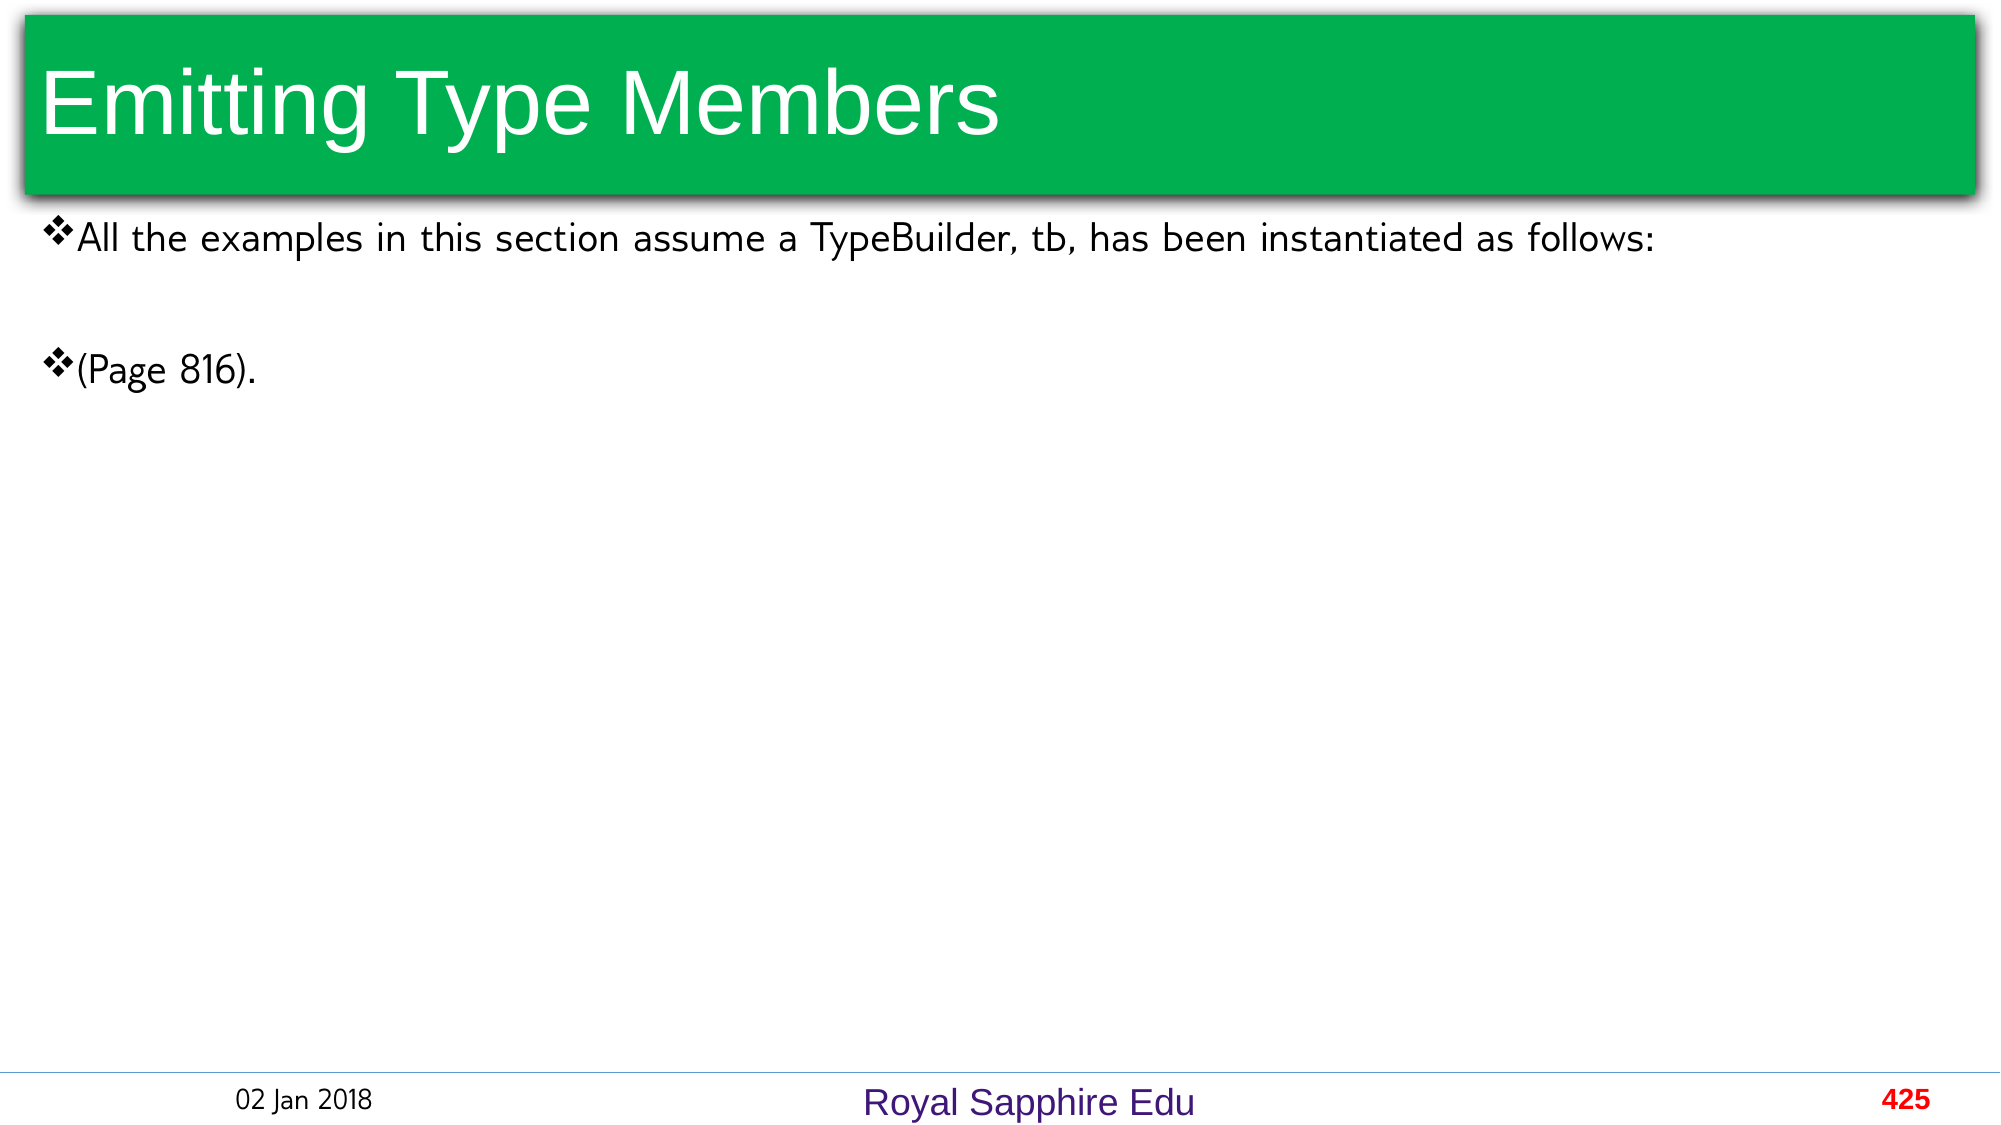

# Emitting Type Members
All the examples in this section assume a TypeBuilder, tb, has been instantiated as follows:

(Page 816).
02 Jan 2018
425